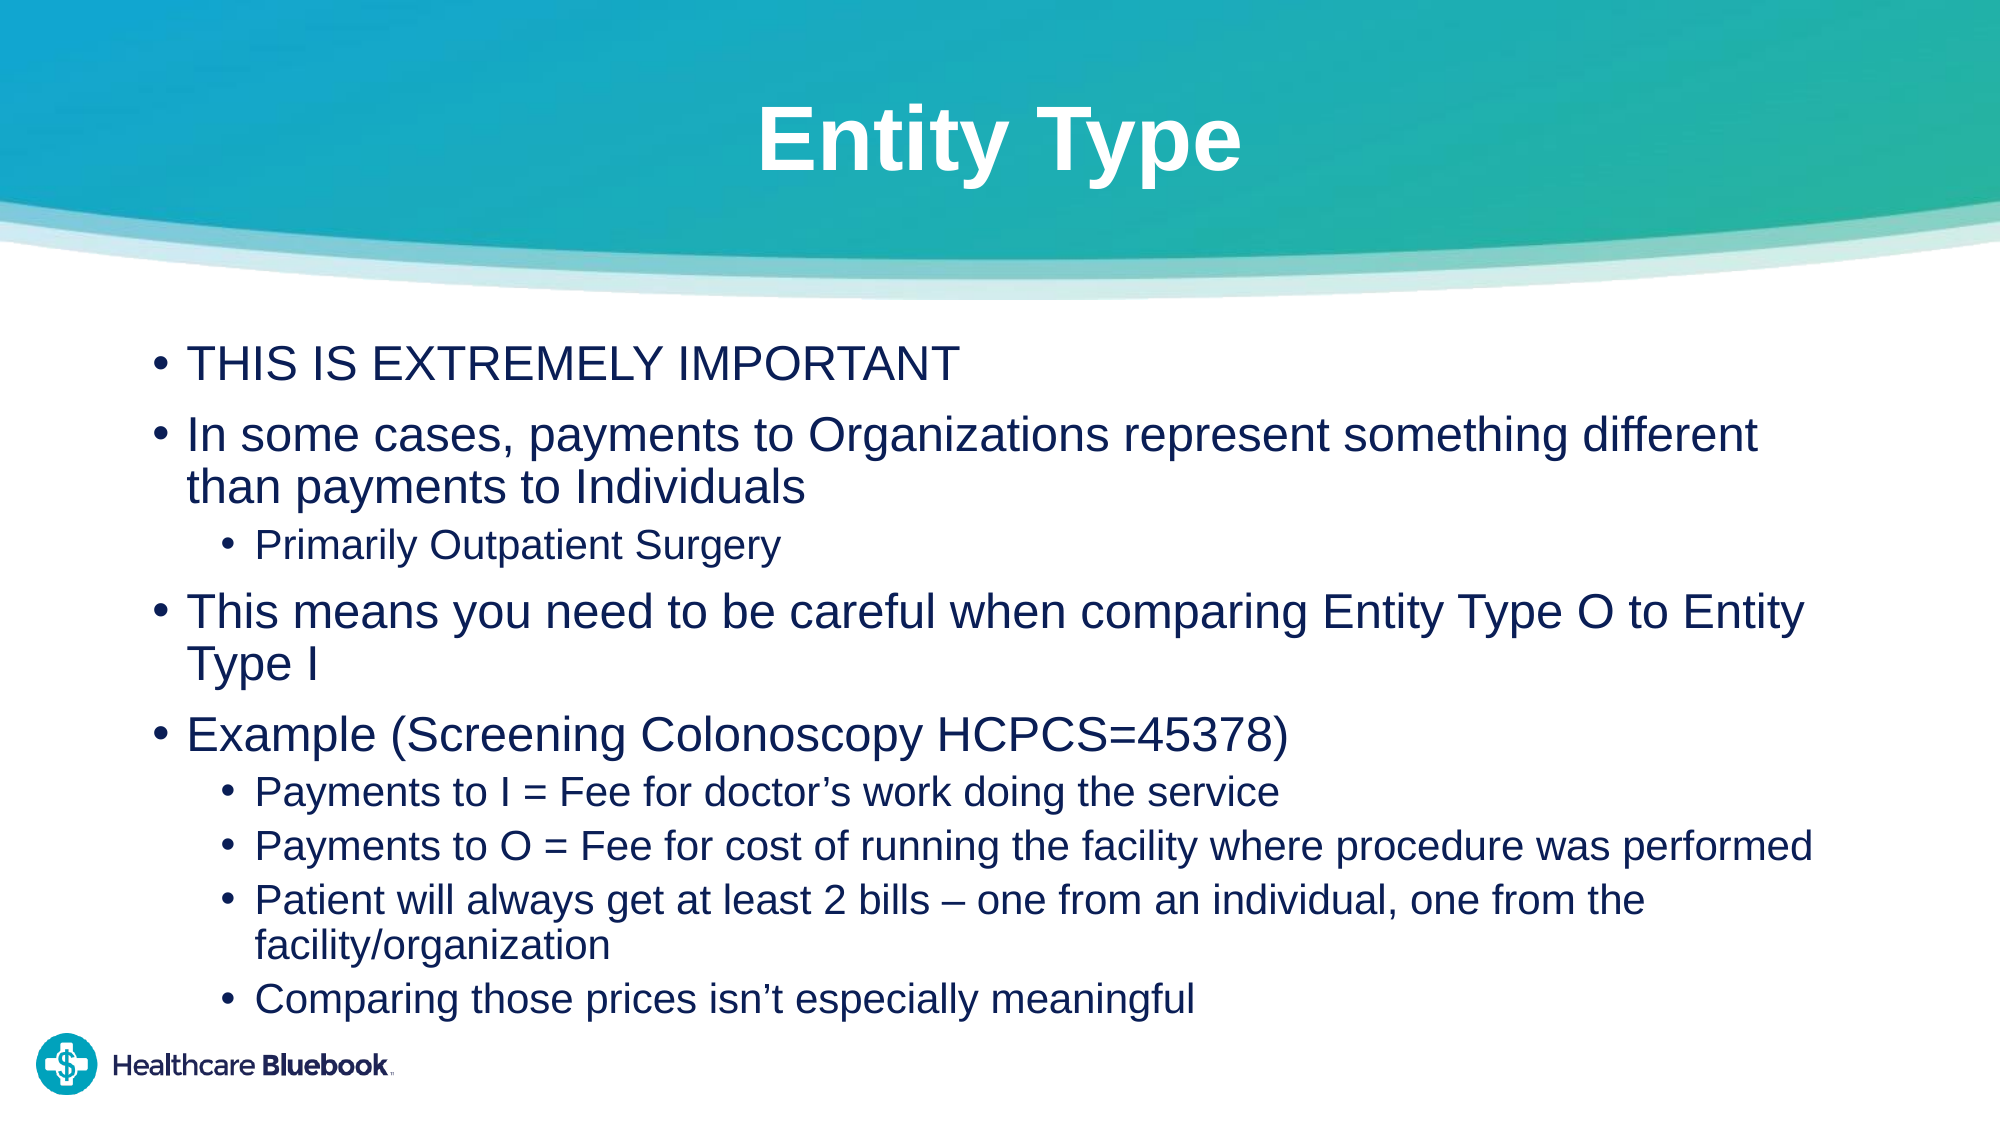

# Entity Type
THIS IS EXTREMELY IMPORTANT
In some cases, payments to Organizations represent something different than payments to Individuals
Primarily Outpatient Surgery
This means you need to be careful when comparing Entity Type O to Entity Type I
Example (Screening Colonoscopy HCPCS=45378)
Payments to I = Fee for doctor’s work doing the service
Payments to O = Fee for cost of running the facility where procedure was performed
Patient will always get at least 2 bills – one from an individual, one from the facility/organization
Comparing those prices isn’t especially meaningful